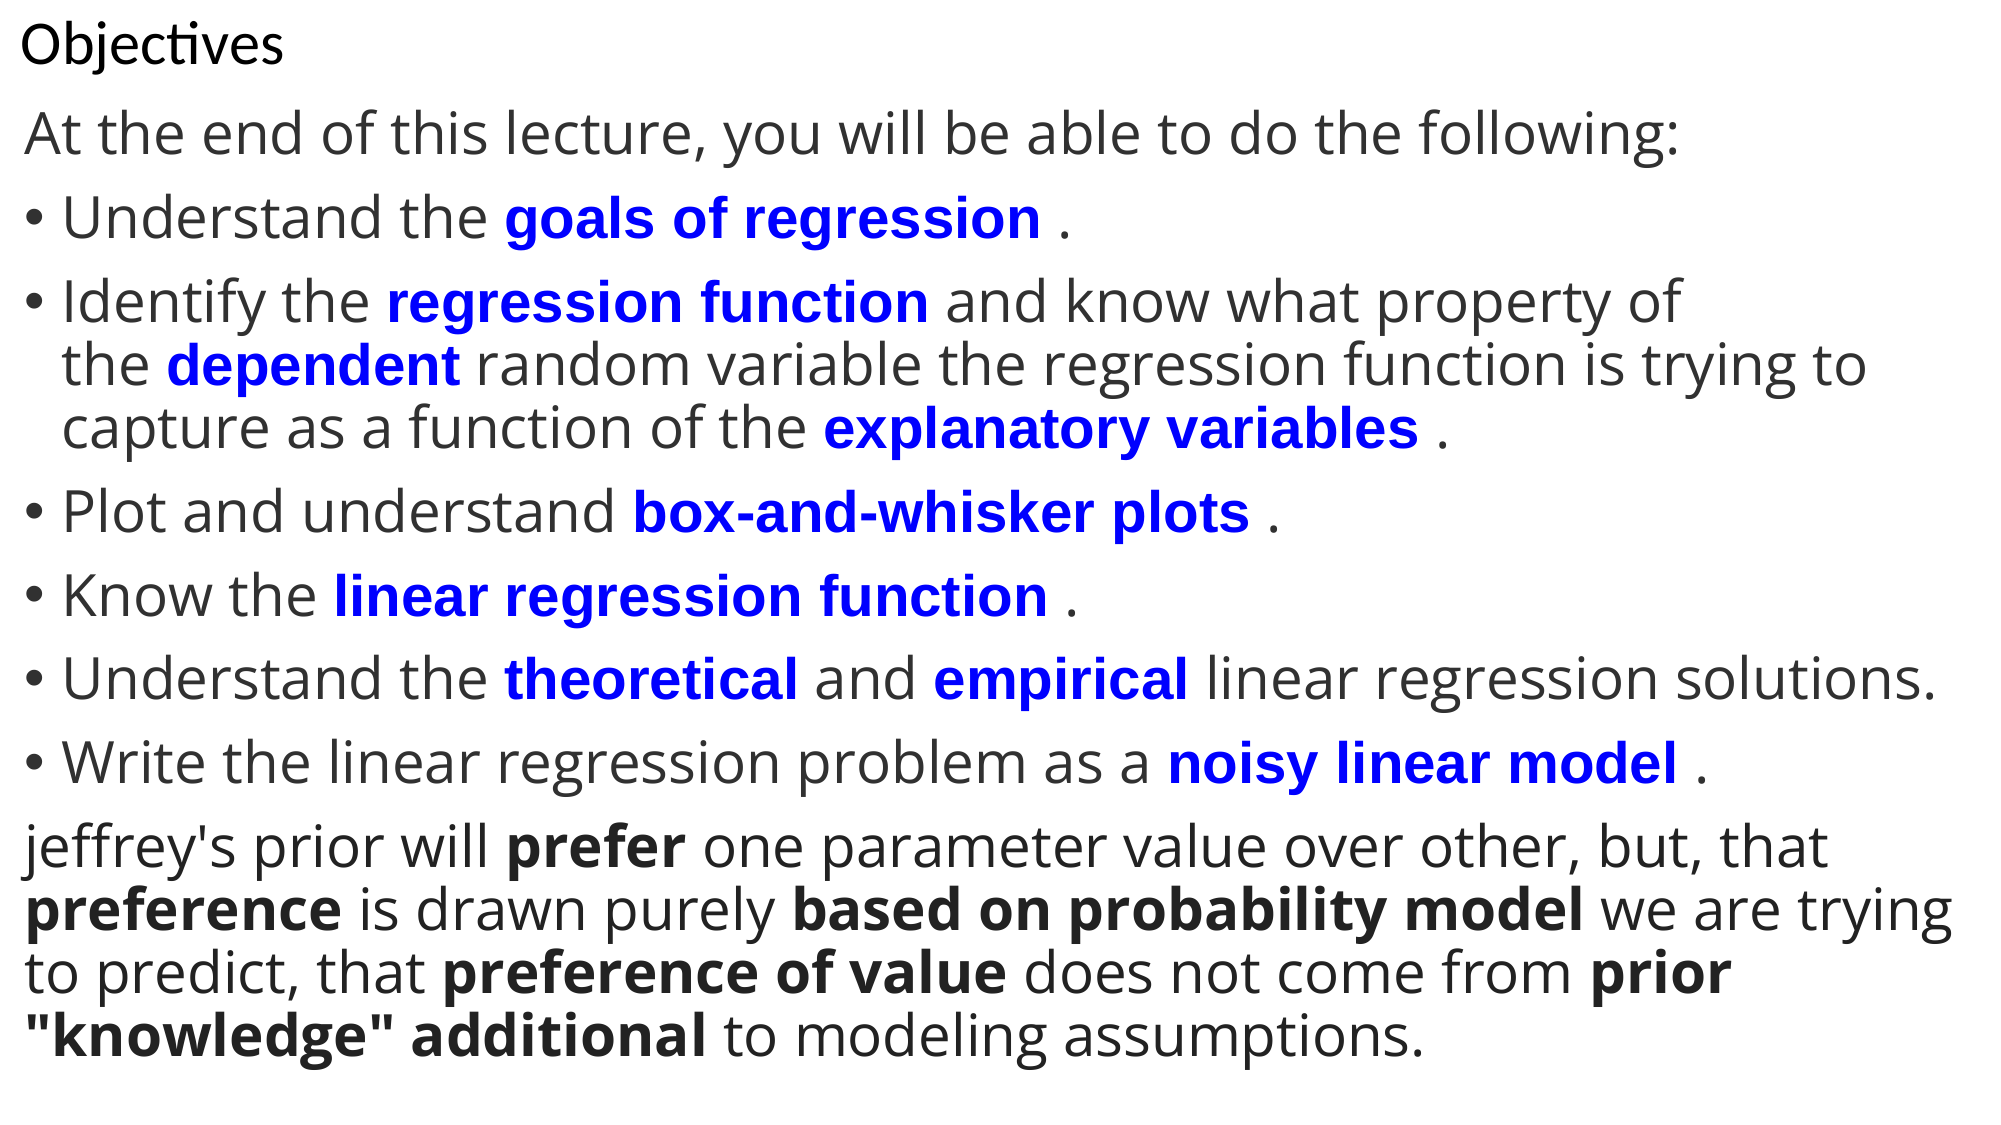

# Objectives
At the end of this lecture, you will be able to do the following:
Understand the goals of regression .
Identify the regression function and know what property of the dependent random variable the regression function is trying to capture as a function of the explanatory variables .
Plot and understand box-and-whisker plots .
Know the linear regression function .
Understand the theoretical and empirical linear regression solutions.
Write the linear regression problem as a noisy linear model .
jeffrey's prior will prefer one parameter value over other, but, that preference is drawn purely based on probability model we are trying to predict, that preference of value does not come from prior "knowledge" additional to modeling assumptions.